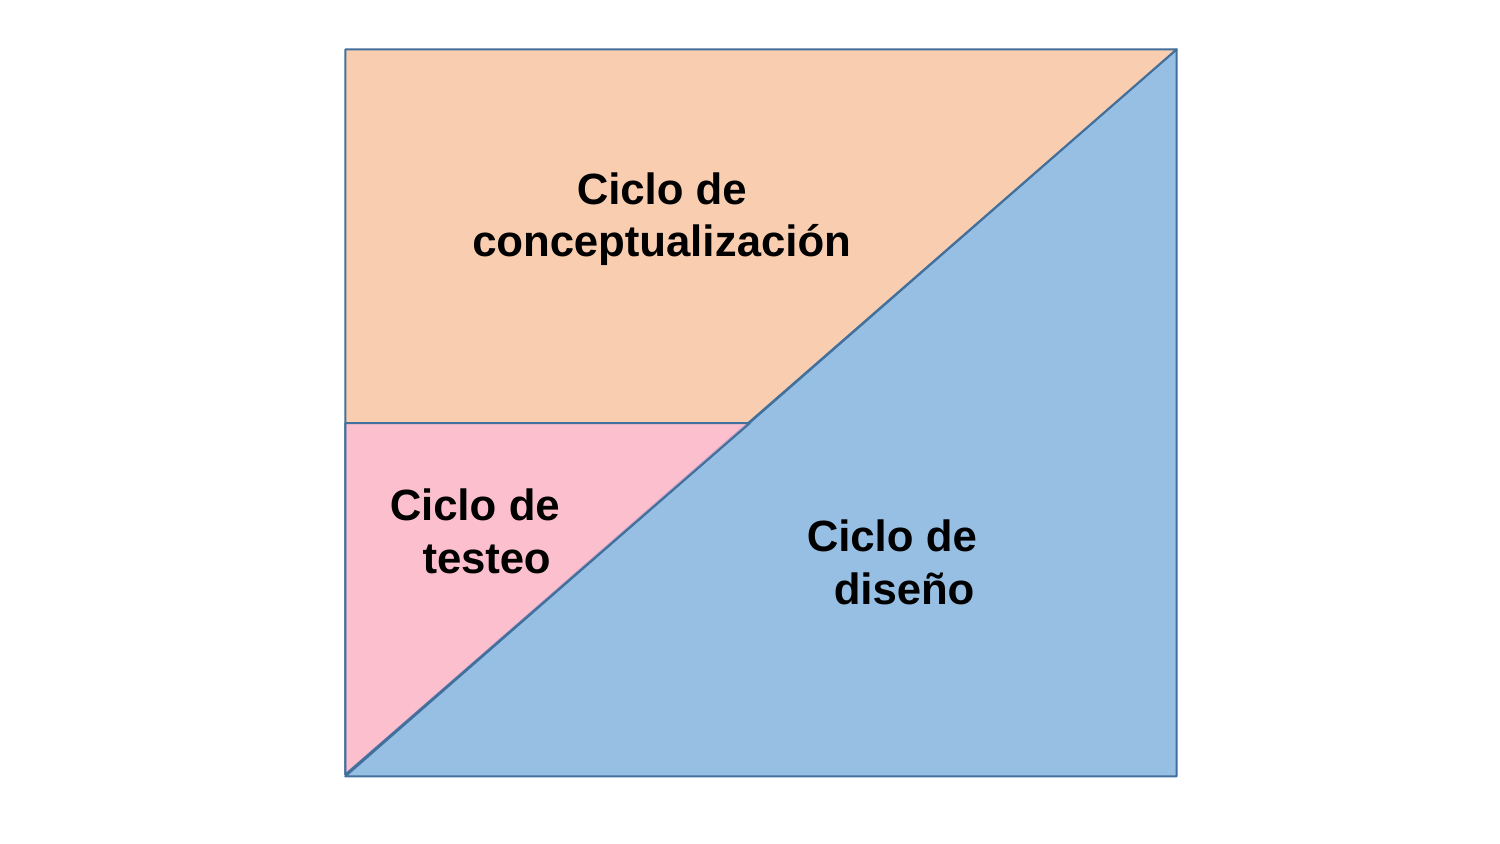

# Ciclo de  conceptualización
Ciclo de  testeo
Ciclo de  diseño